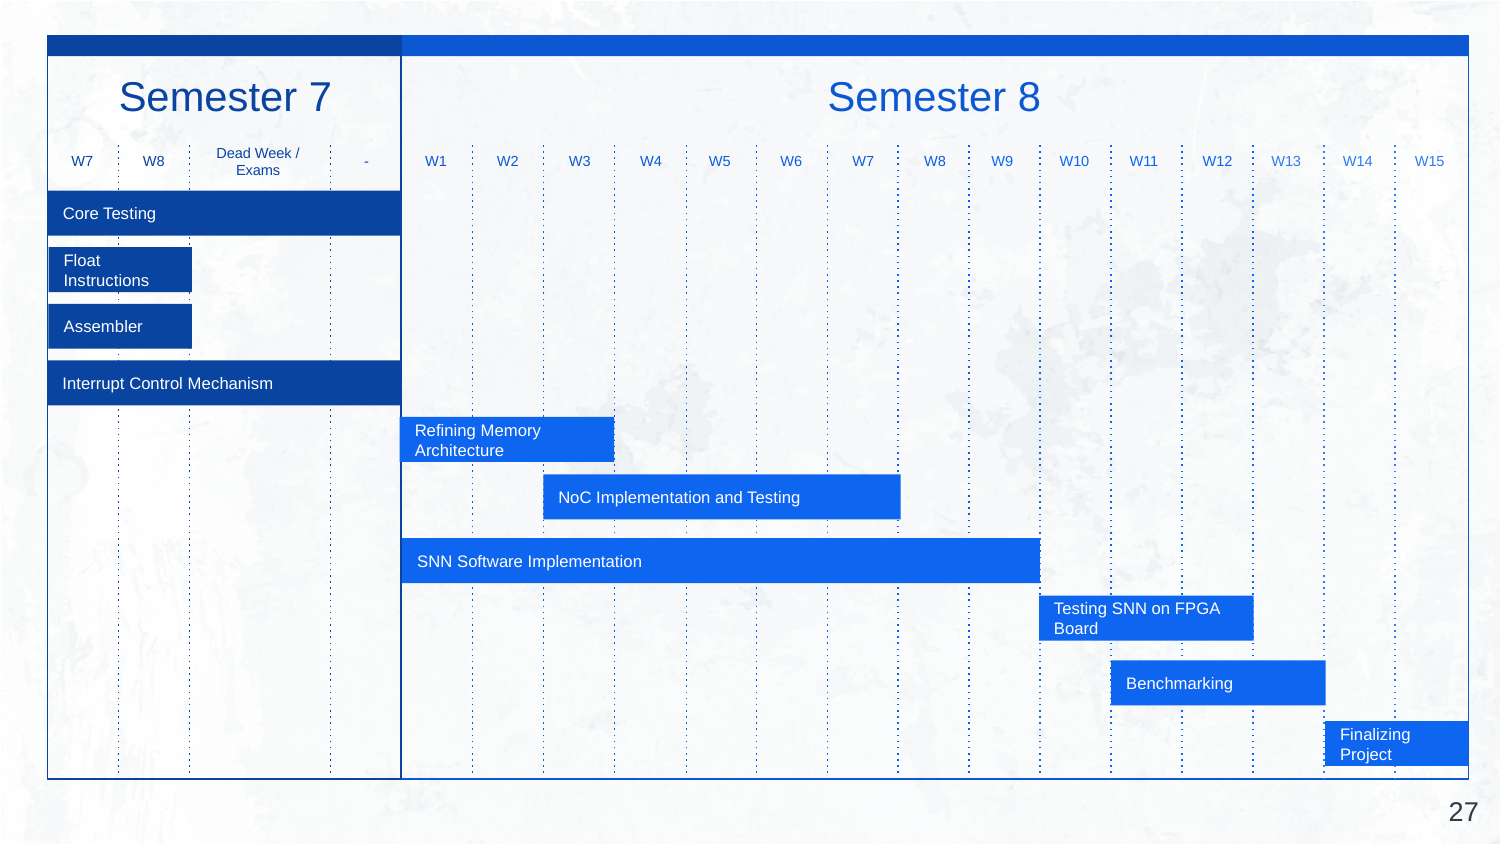

Semester 7
Semester 8
W7
W8
Dead Week / Exams
W1
W2
W3
W4
W5
W6
W7
W8
W9
W10
W11
W12
W13
W14
W15
-
Core Testing
Float Instructions
Assembler
Interrupt Control Mechanism
Refining Memory Architecture
NoC Implementation and Testing
SNN Software Implementation
Testing SNN on FPGA Board
Benchmarking
Finalizing Project
27